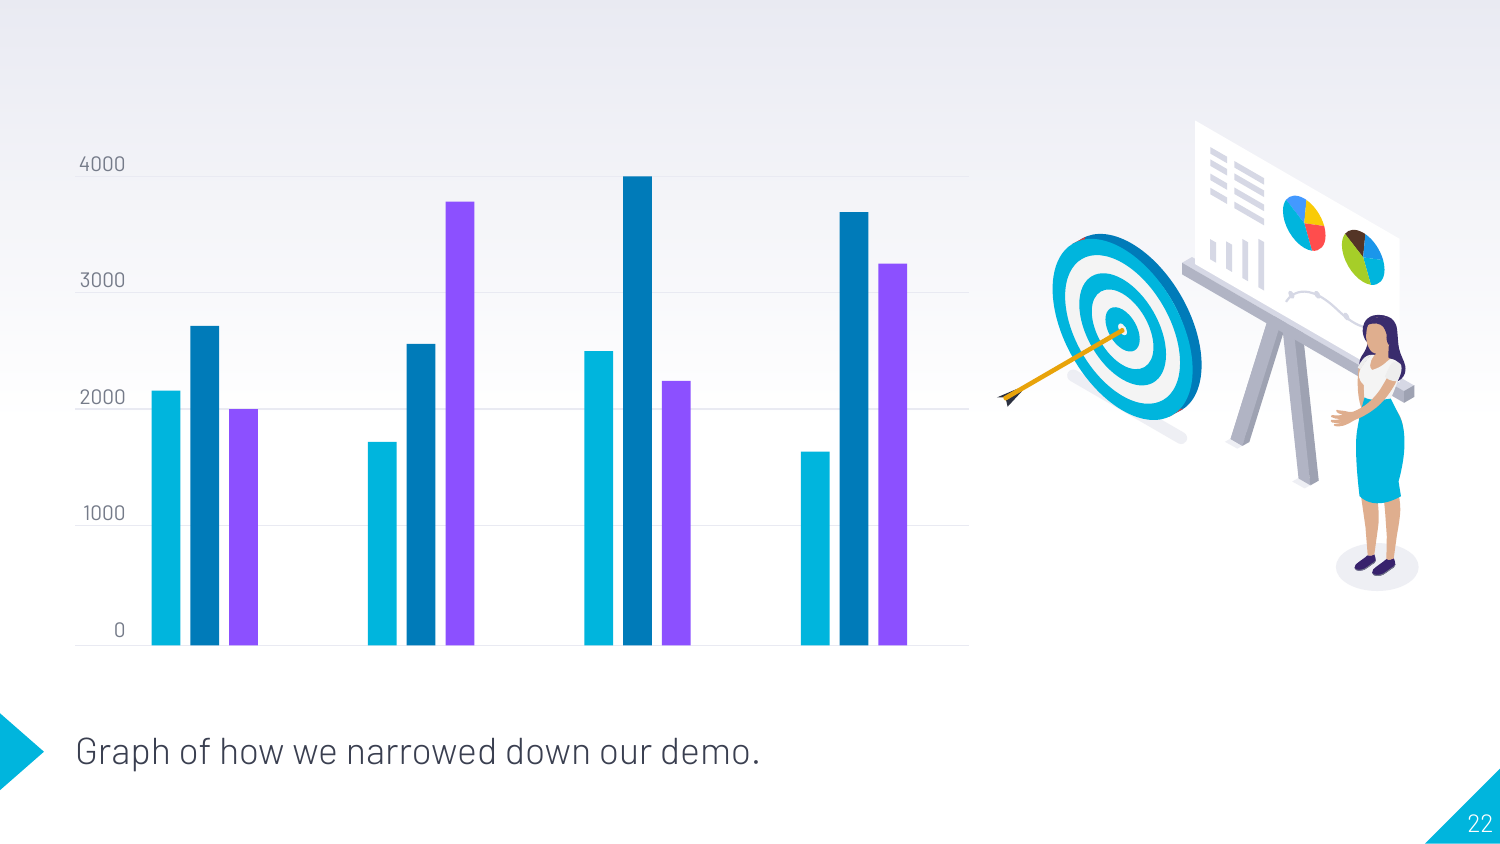

4000
3000
2000
1000
0

Graph of how we narrowed down our demo.
22